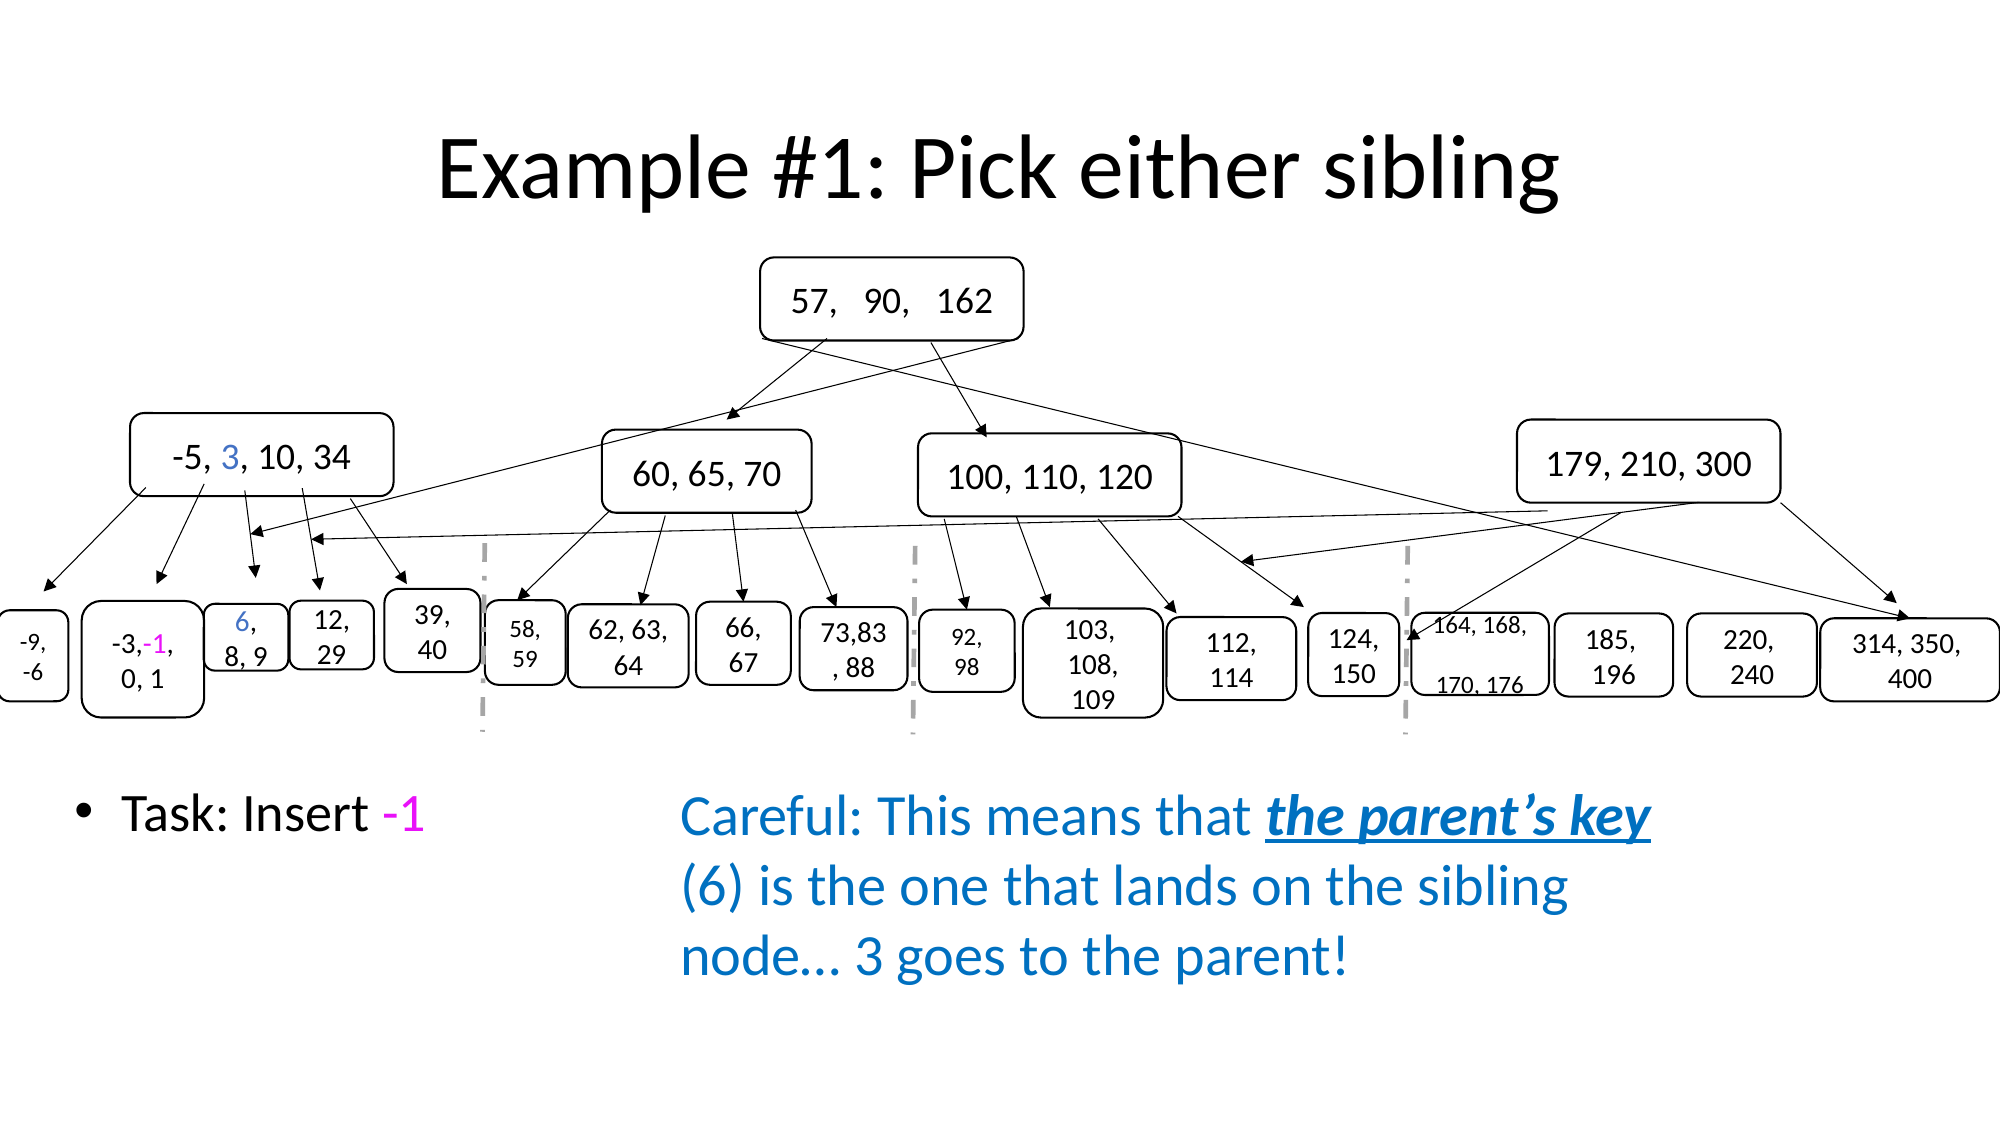

# Example #1: Pick either sibling
57,   90,   162
-5, 3, 10, 34
179, 210, 300
60, 65, 70
100, 110, 120
39, 40
58, 59
12, 29
-3,-1, 0, 1
66, 67
6, 8, 9
62, 63, 64
73,83, 88
103,
108, 109
92, 98
-9, -6
164, 168,
170, 176
124, 150
185,
196
220,
240
112, 114
314, 350,
400
Task: Insert -1
Careful: This means that the parent’s key (6) is the one that lands on the sibling node… 3 goes to the parent!